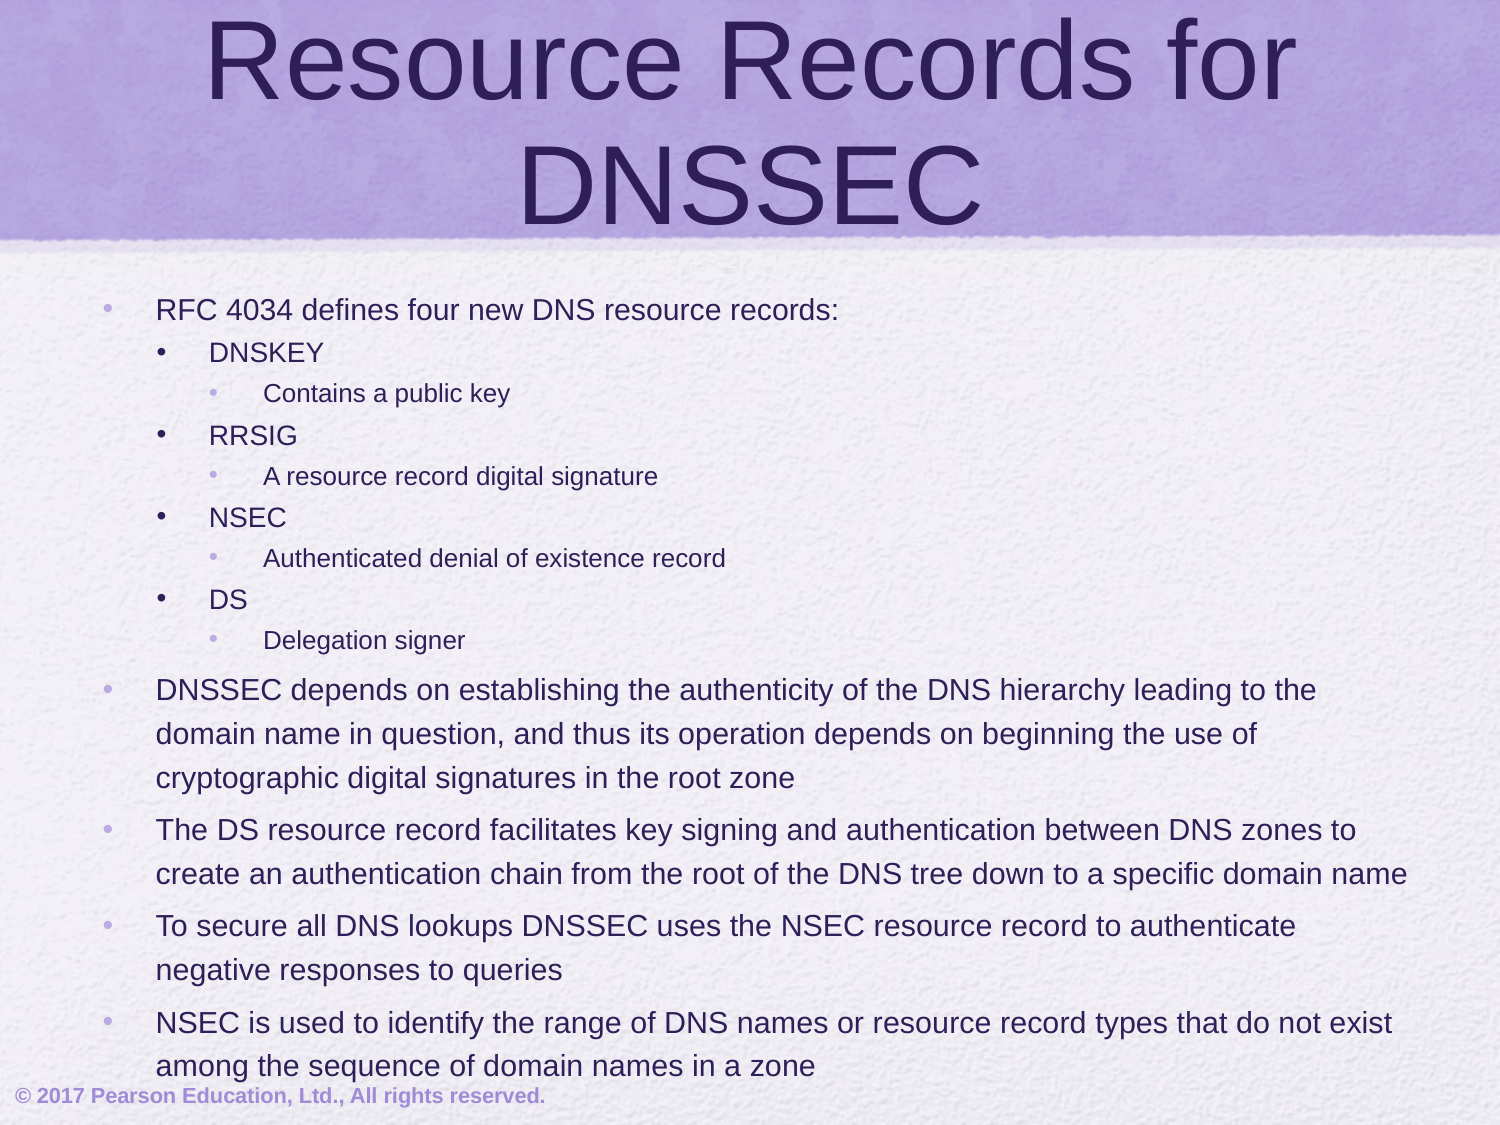

# Resource Records for DNSSEC
RFC 4034 defines four new DNS resource records:
DNSKEY
Contains a public key
RRSIG
A resource record digital signature
NSEC
Authenticated denial of existence record
DS
Delegation signer
DNSSEC depends on establishing the authenticity of the DNS hierarchy leading to the domain name in question, and thus its operation depends on beginning the use of cryptographic digital signatures in the root zone
The DS resource record facilitates key signing and authentication between DNS zones to create an authentication chain from the root of the DNS tree down to a specific domain name
To secure all DNS lookups DNSSEC uses the NSEC resource record to authenticate negative responses to queries
NSEC is used to identify the range of DNS names or resource record types that do not exist among the sequence of domain names in a zone

© 2017 Pearson Education, Ltd., All rights reserved.